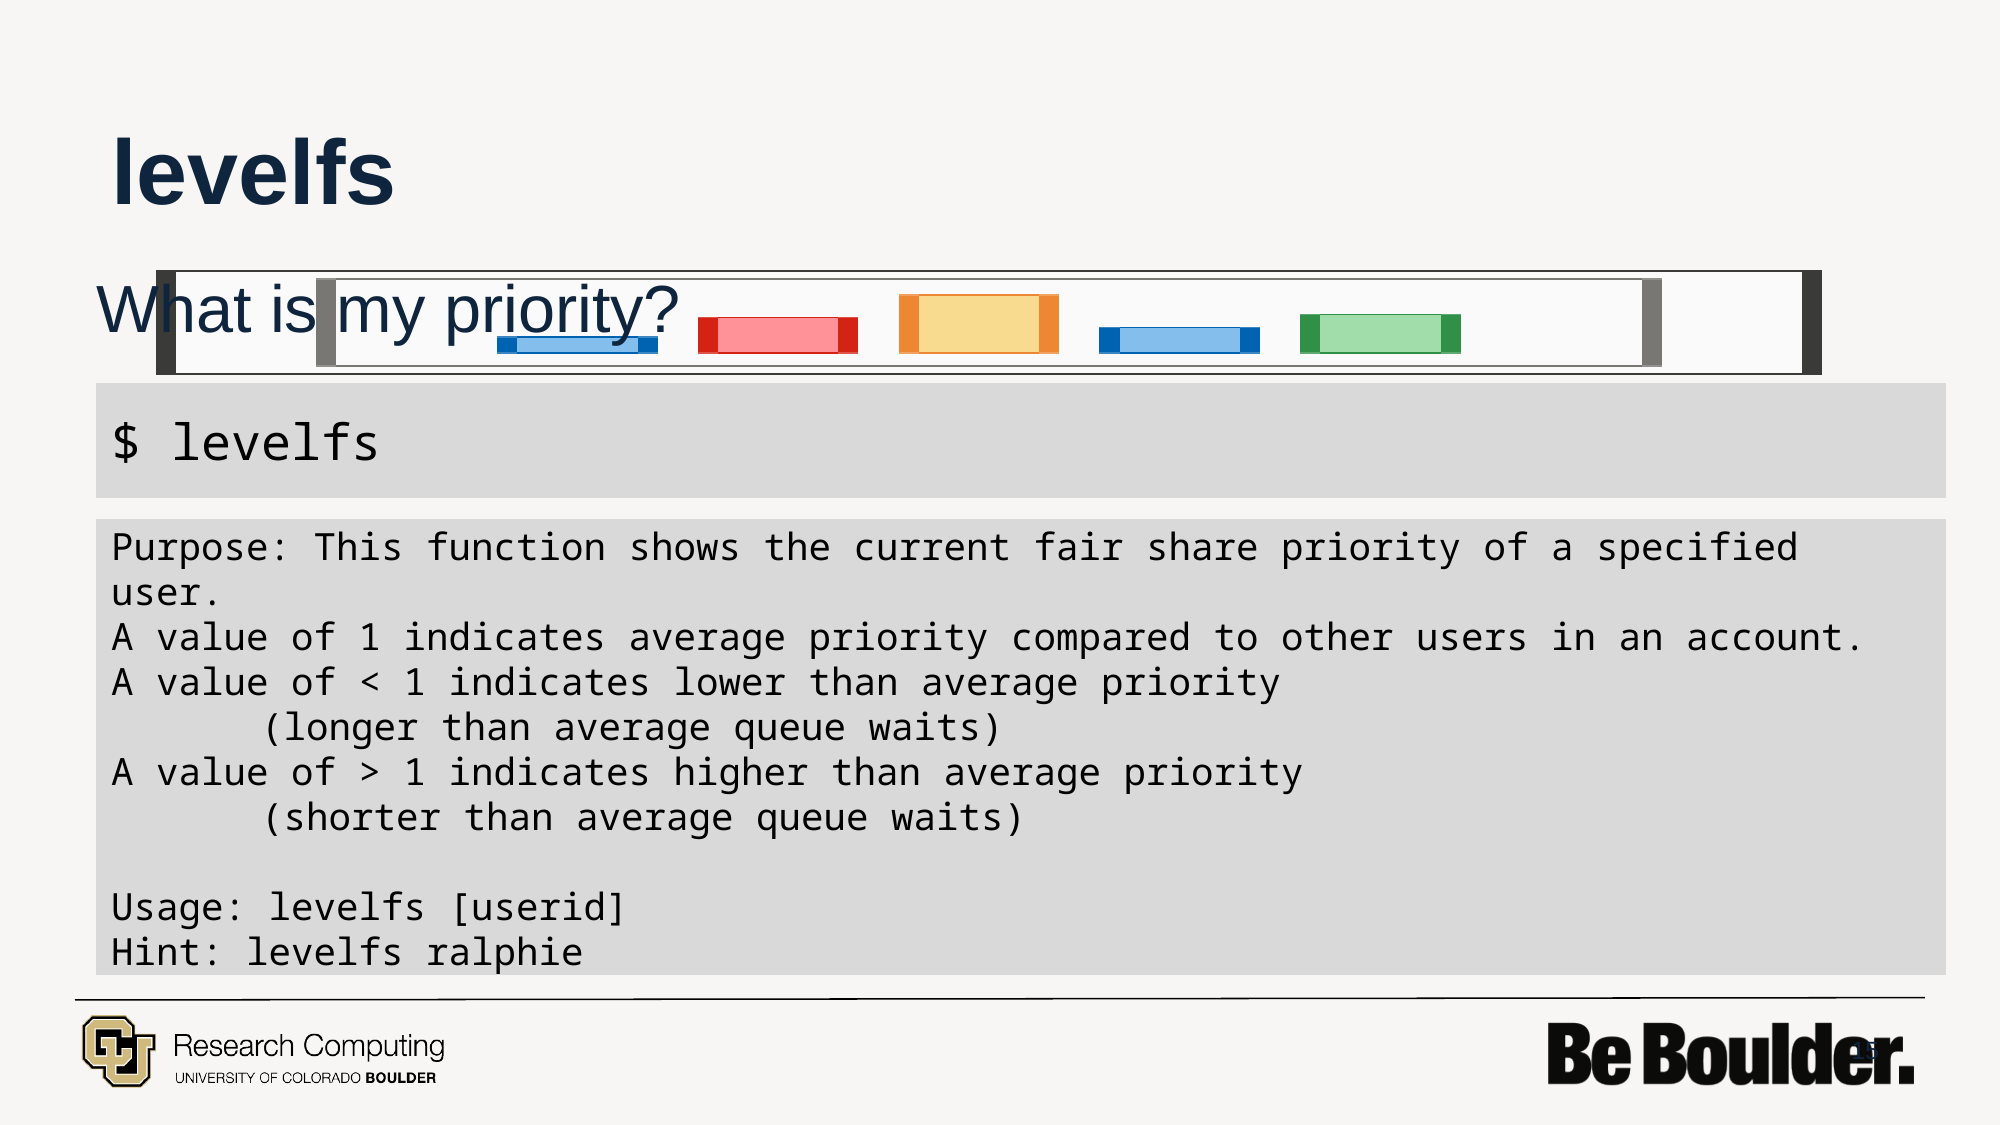

# levelfs
What is my priority?

$ levelfs
Purpose: This function shows the current fair share priority of a specified user.
A value of 1 indicates average priority compared to other users in an account.
A value of < 1 indicates lower than average priority
	(longer than average queue waits)
A value of > 1 indicates higher than average priority
	(shorter than average queue waits)

Usage: levelfs [userid]
Hint: levelfs ralphie
15